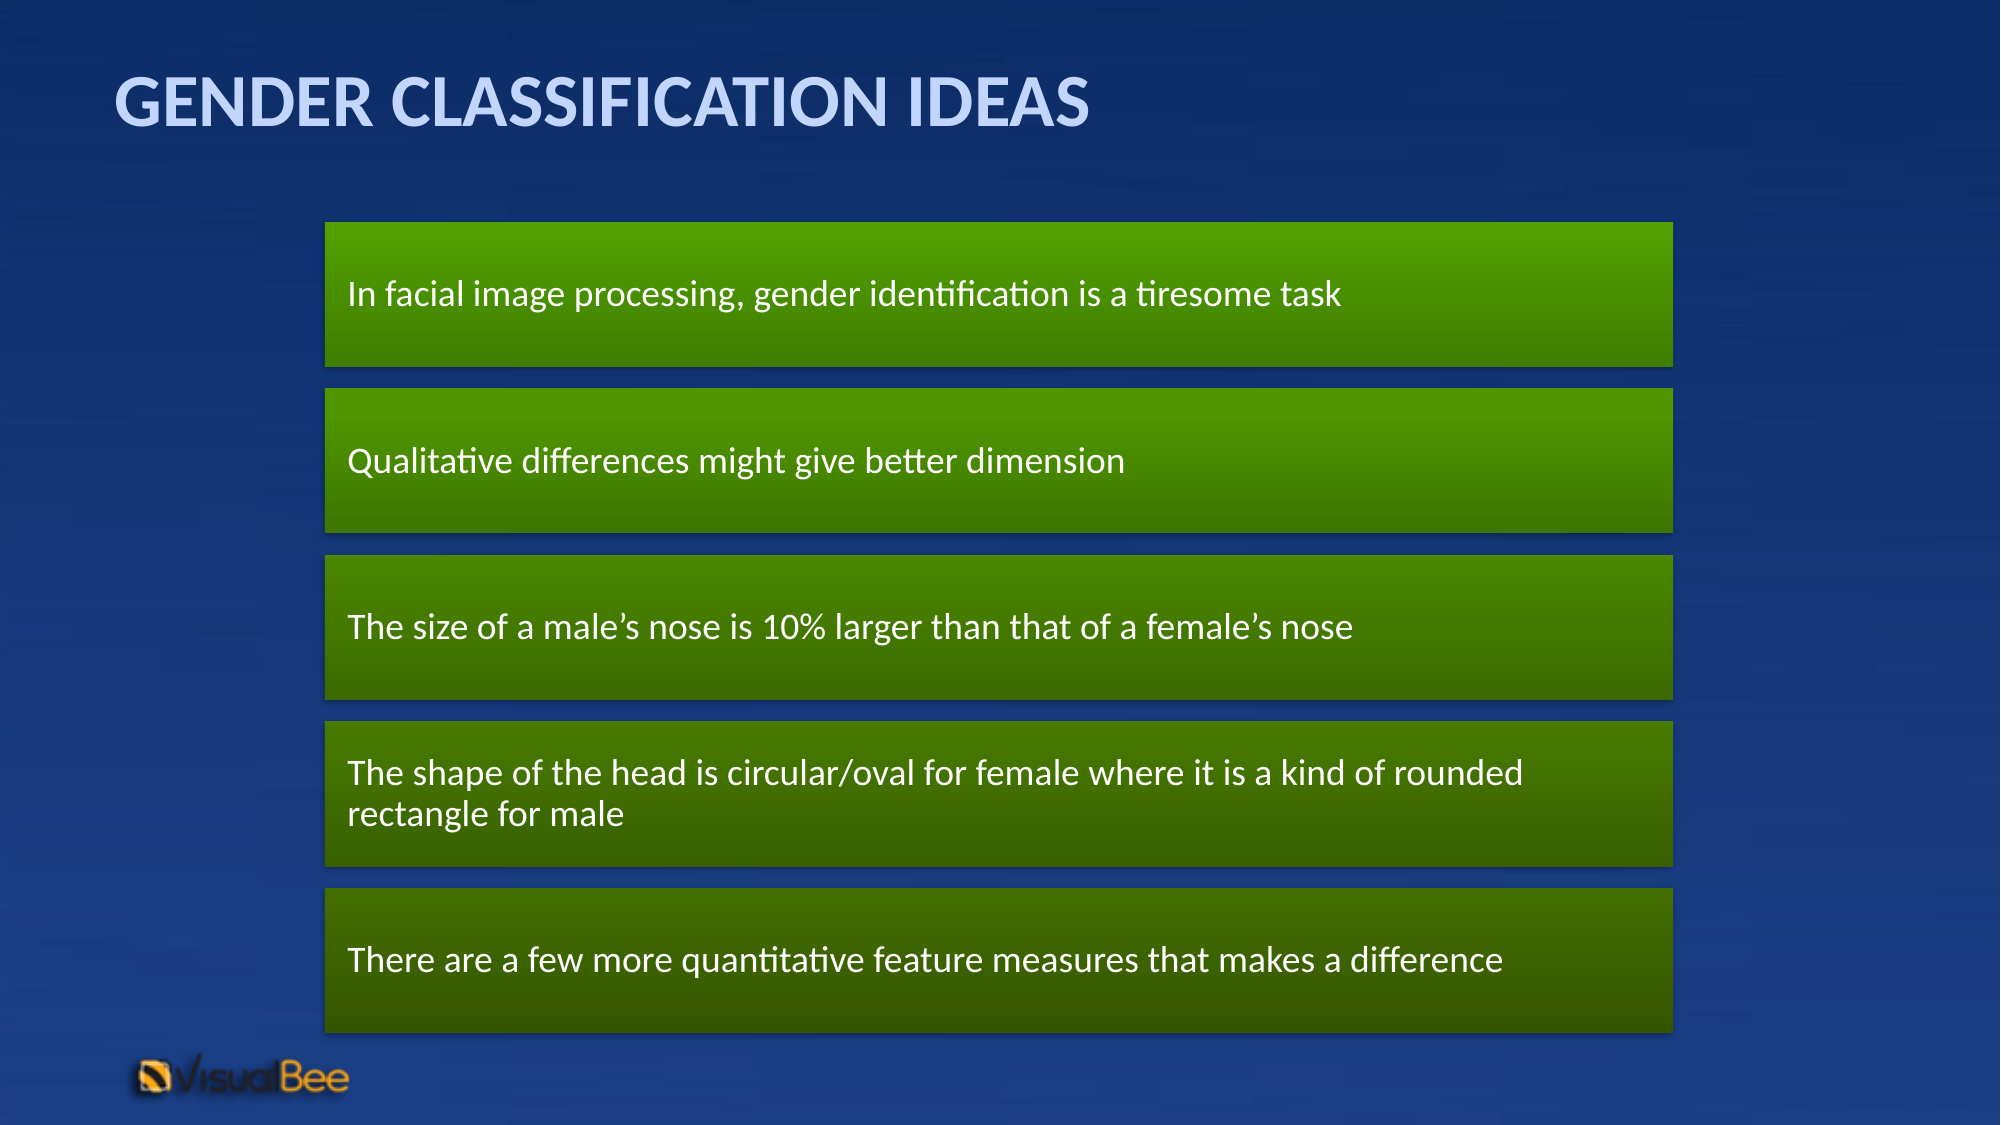

# GENDER CLASSIFICATION IDEAS
In facial image processing, gender identification is a tiresome task
Qualitative differences might give better dimension
The size of a male’s nose is 10% larger than that of a female’s nose
The shape of the head is circular/oval for female where it is a kind of rounded rectangle for male
There are a few more quantitative feature measures that makes a difference